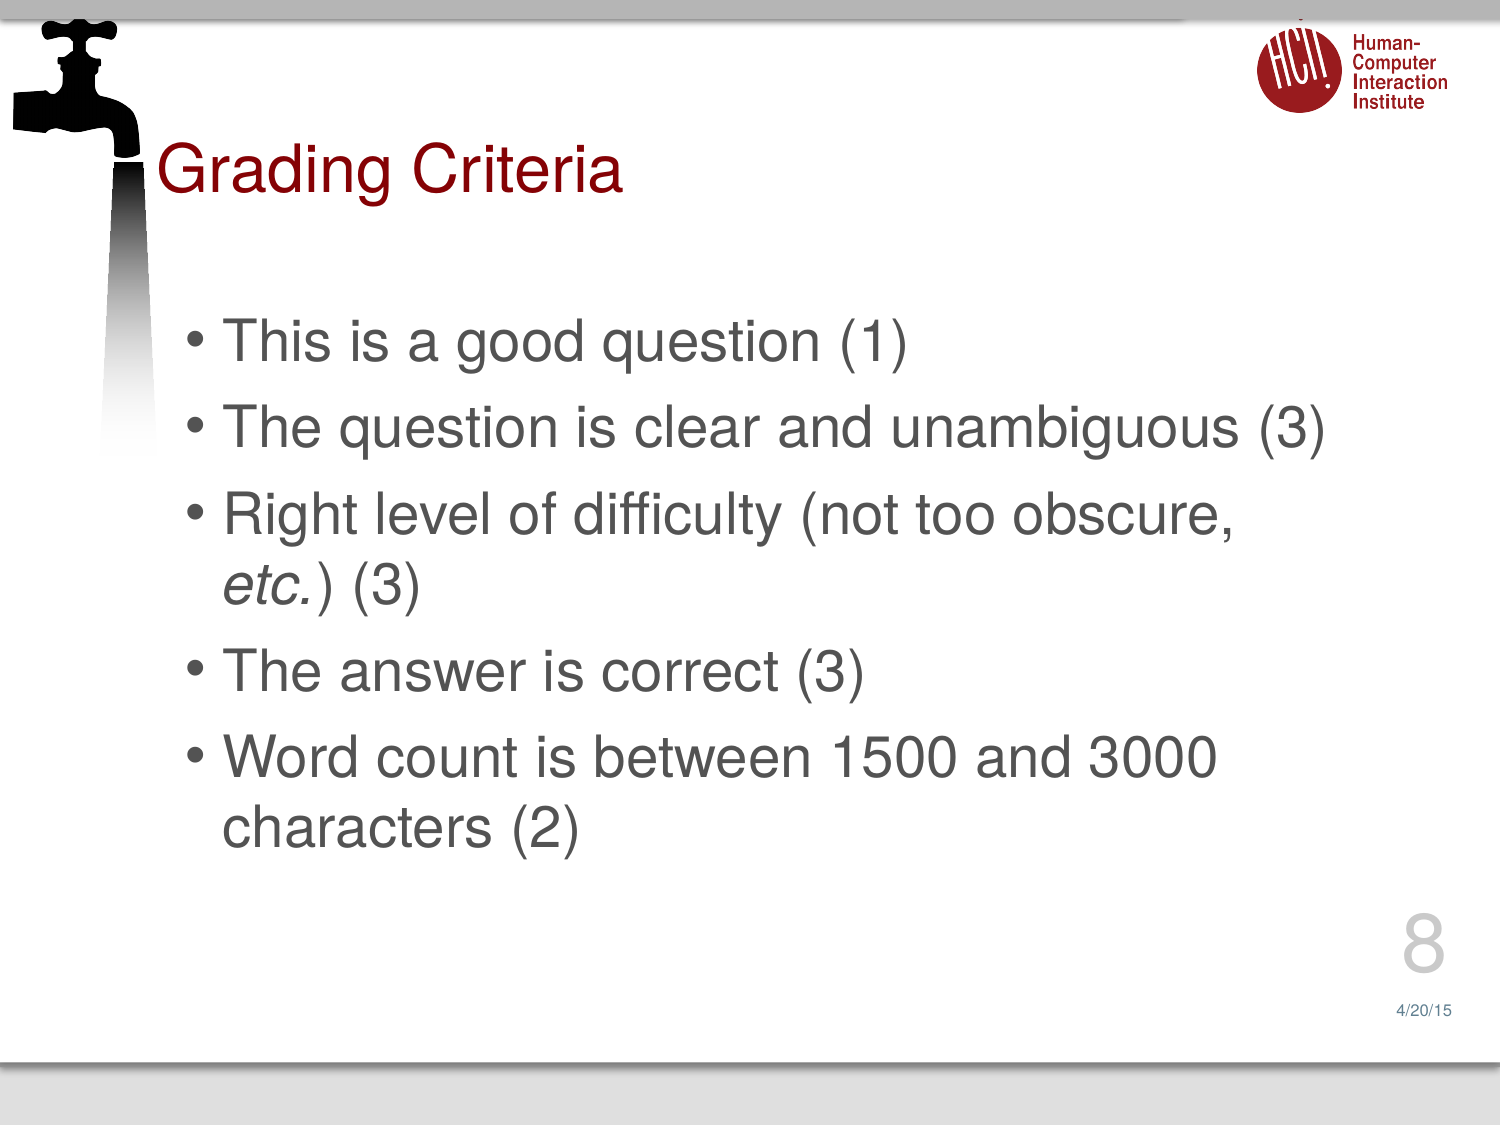

# Grading Criteria
This is a good question (1)
The question is clear and unambiguous (3)
Right level of difficulty (not too obscure, etc.) (3)
The answer is correct (3)
Word count is between 1500 and 3000 characters (2)

8
4/20/15